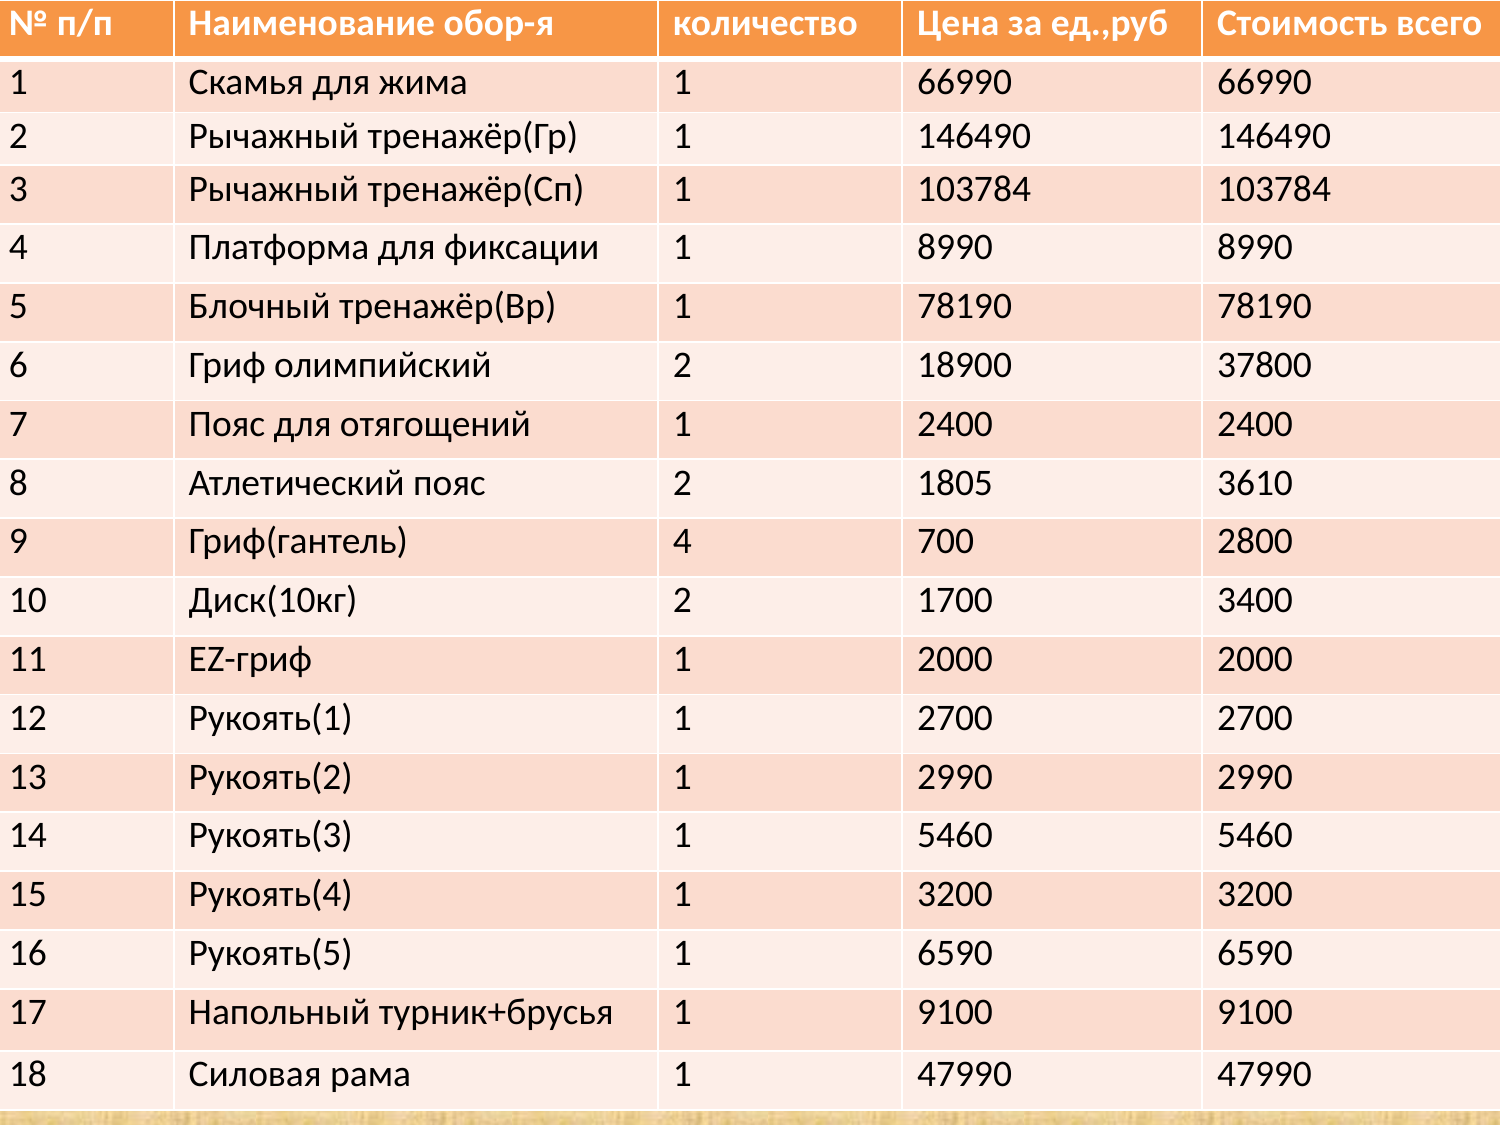

| № п/п | Наименование обор-я | количество | Цена за ед.,руб | Стоимость всего |
| --- | --- | --- | --- | --- |
| 1 | Скамья для жима | 1 | 66990 | 66990 |
| 2 | Рычажный тренажёр(Гр) | 1 | 146490 | 146490 |
| 3 | Рычажный тренажёр(Сп) | 1 | 103784 | 103784 |
| 4 | Платформа для фиксации | 1 | 8990 | 8990 |
| 5 | Блочный тренажёр(Вр) | 1 | 78190 | 78190 |
| 6 | Гриф олимпийский | 2 | 18900 | 37800 |
| 7 | Пояс для отягощений | 1 | 2400 | 2400 |
| 8 | Атлетический пояс | 2 | 1805 | 3610 |
| 9 | Гриф(гантель) | 4 | 700 | 2800 |
| 10 | Диск(10кг) | 2 | 1700 | 3400 |
| 11 | EZ-гриф | 1 | 2000 | 2000 |
| 12 | Рукоять(1) | 1 | 2700 | 2700 |
| 13 | Рукоять(2) | 1 | 2990 | 2990 |
| 14 | Рукоять(3) | 1 | 5460 | 5460 |
| 15 | Рукоять(4) | 1 | 3200 | 3200 |
| 16 | Рукоять(5) | 1 | 6590 | 6590 |
| 17 | Напольный турник+брусья | 1 | 9100 | 9100 |
| 18 | Силовая рама | 1 | 47990 | 47990 |